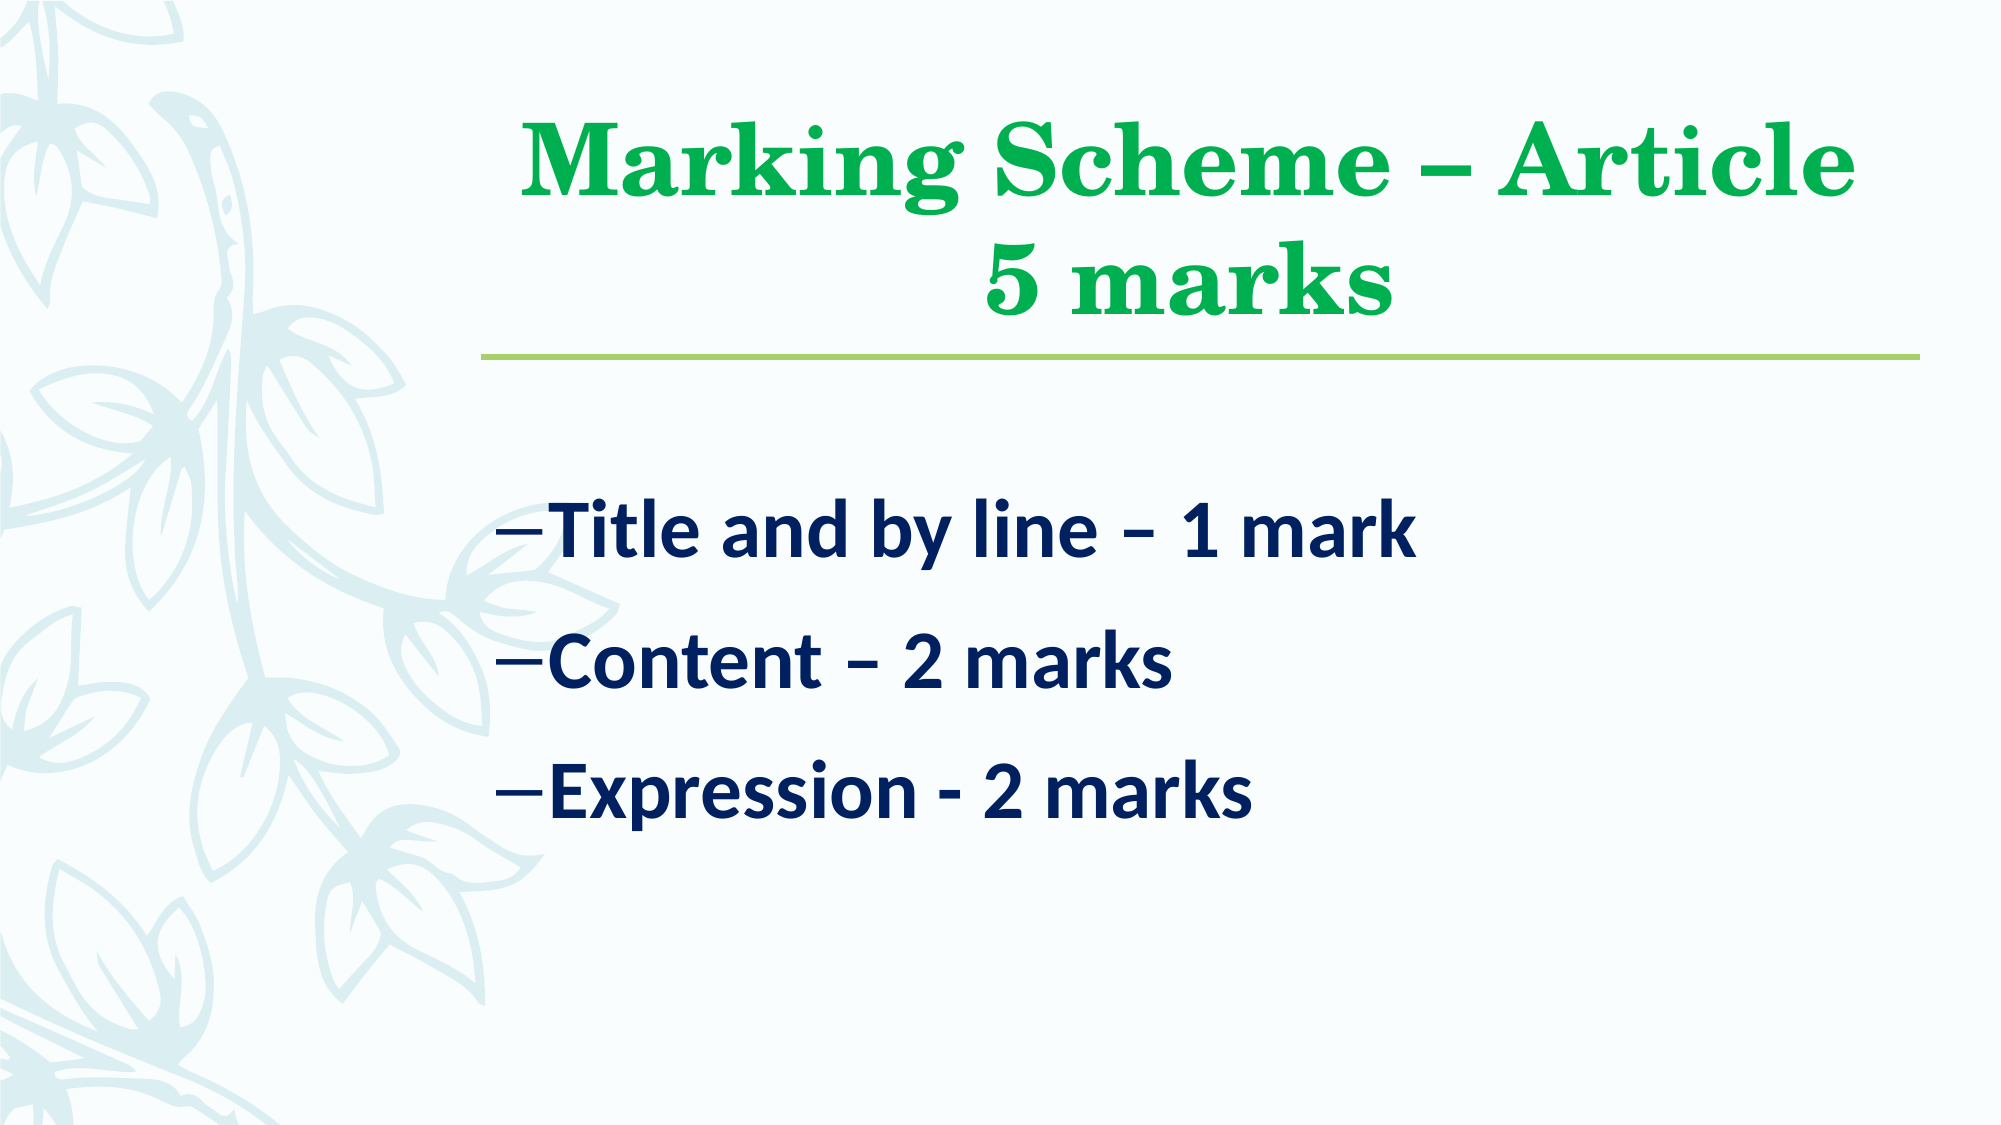

# Marking Scheme – Article 5 marks
Title and by line – 1 mark
Content – 2 marks
Expression - 2 marks